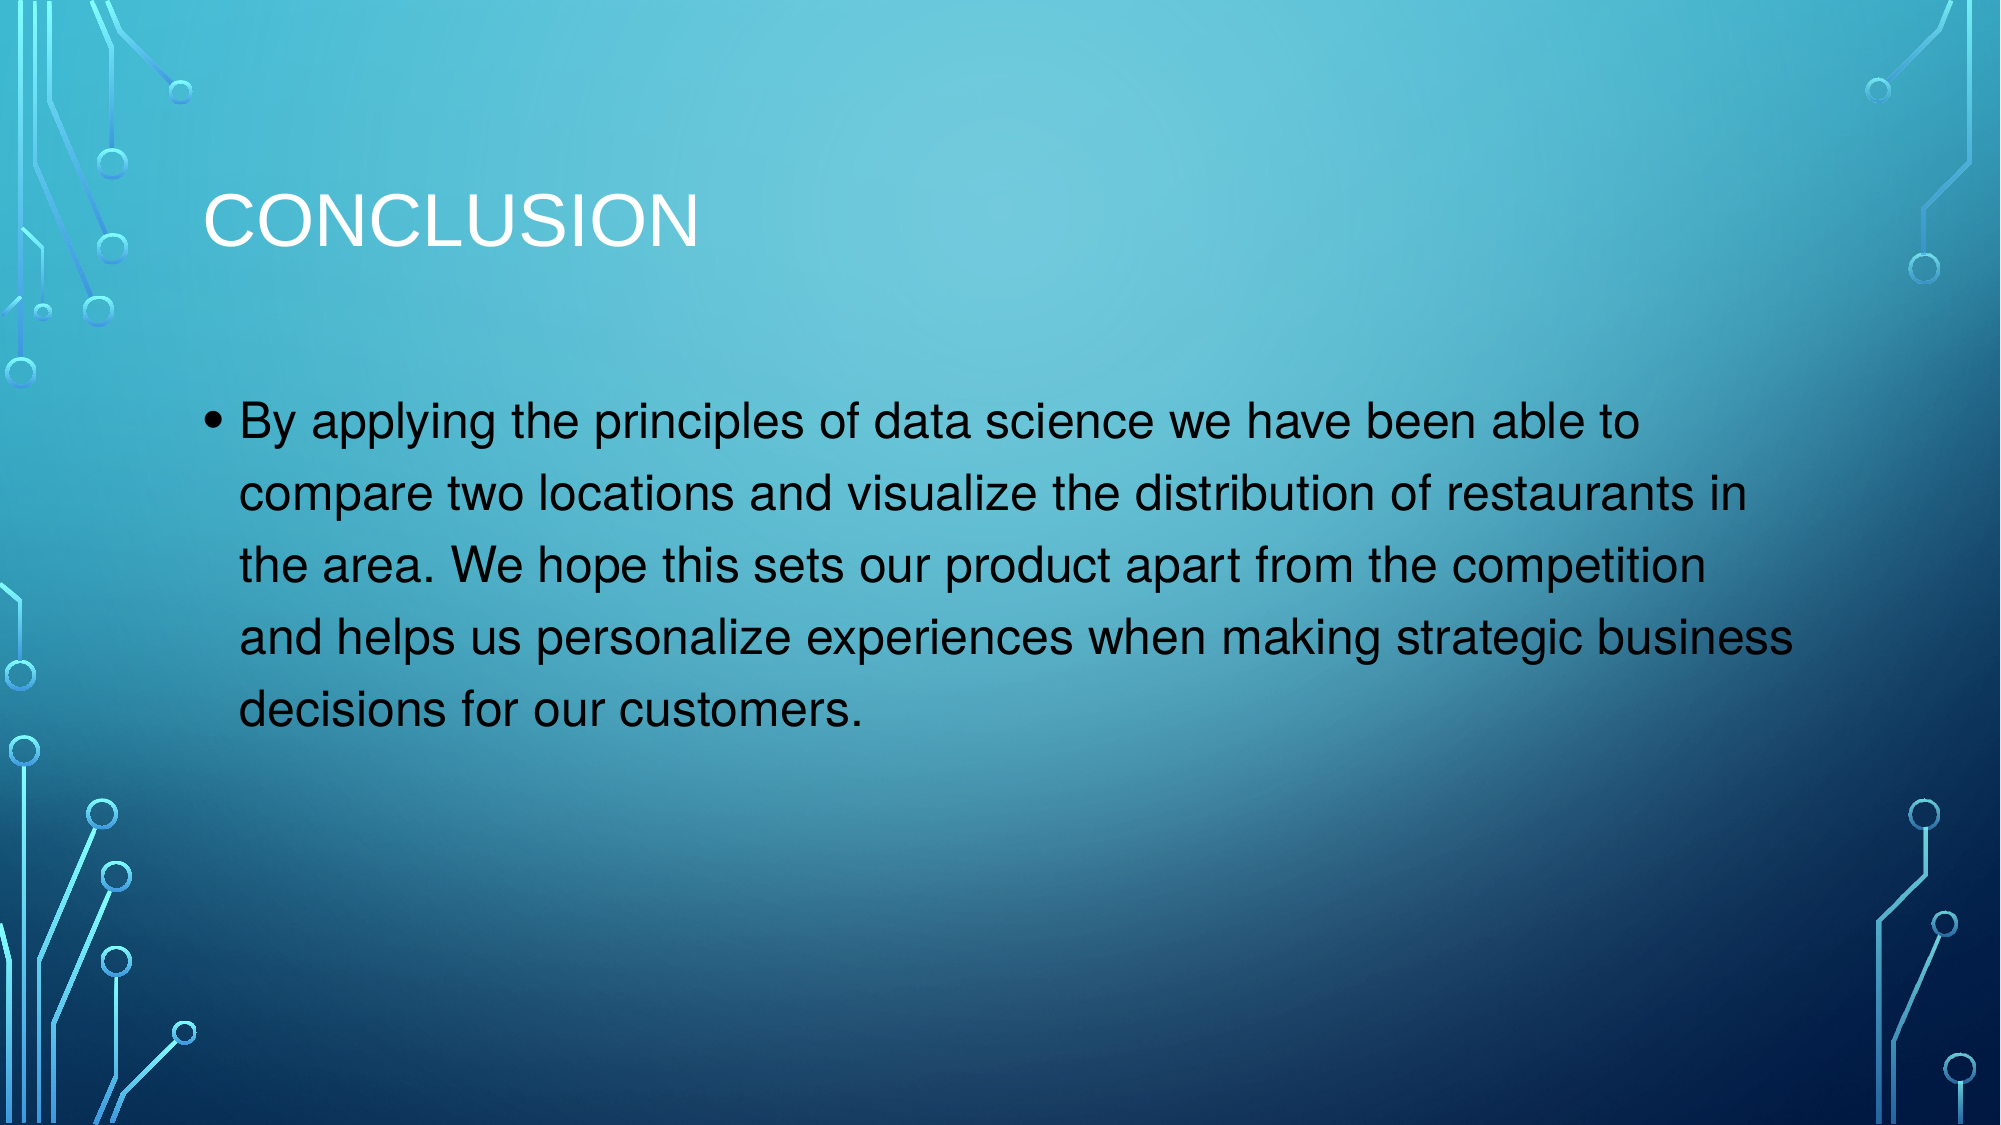

# Conclusion
By applying the principles of data science we have been able to compare two locations and visualize the distribution of restaurants in the area. We hope this sets our product apart from the competition and helps us personalize experiences when making strategic business decisions for our customers.